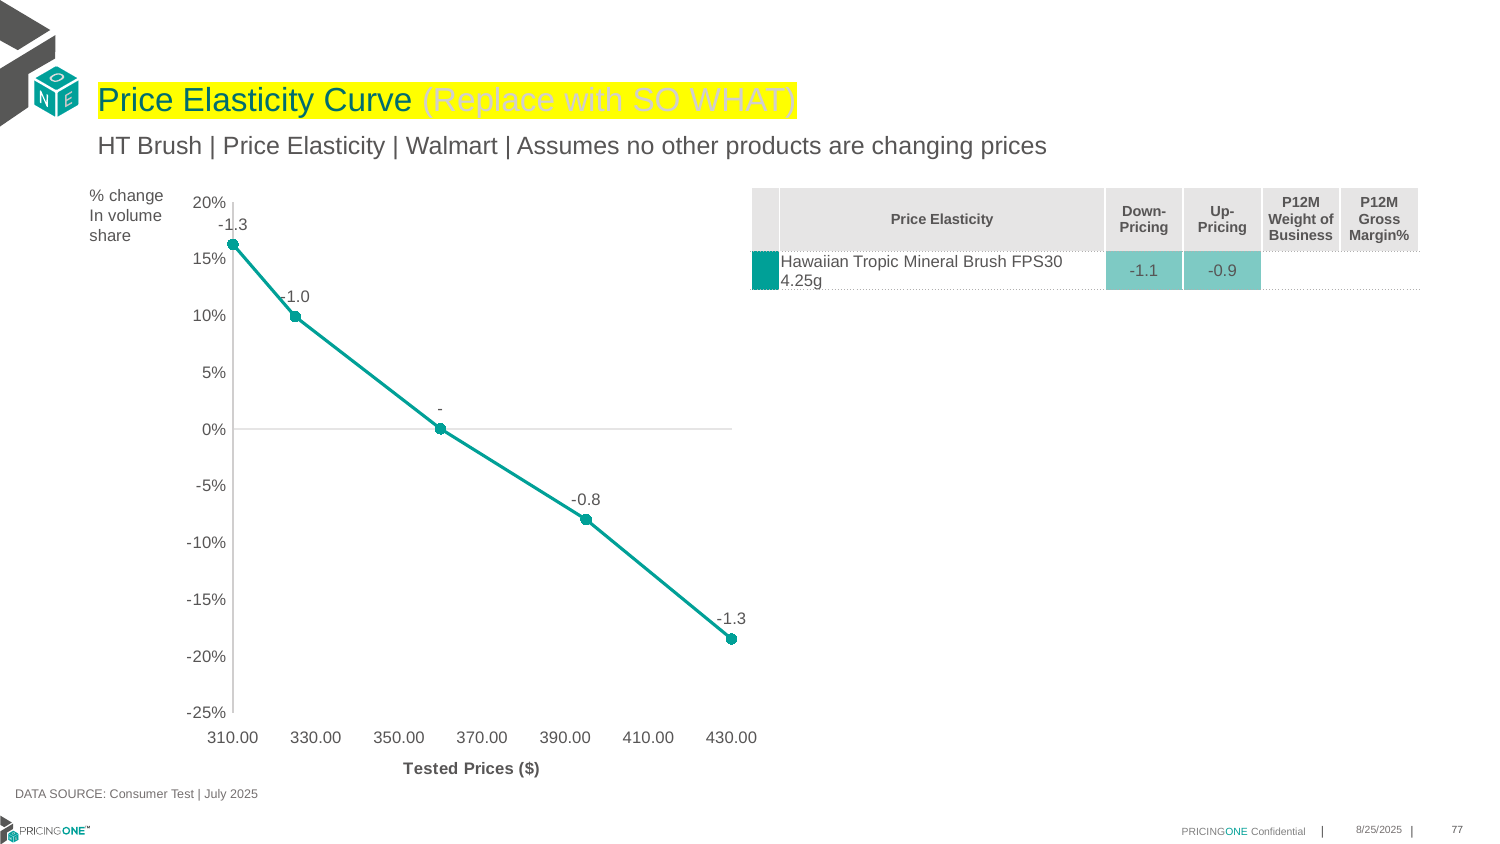

# Price Elasticity Curve (Replace with SO WHAT)
HT Brush | Price Elasticity | Walmart | Assumes no other products are changing prices
% change In volume share
|  | Price Elasticity | Down-Pricing | Up-Pricing | P12M Weight of Business | P12M Gross Margin% |
| --- | --- | --- | --- | --- | --- |
|  | Hawaiian Tropic Mineral Brush FPS30 4.25g | -1.1 | -0.9 |  |  |

### Chart

| Category | Hawaiian Tropic Mineral Brush FPS30 4.25g |
|---|---|
DATA SOURCE: Consumer Test | July 2025

8/25/2025
77